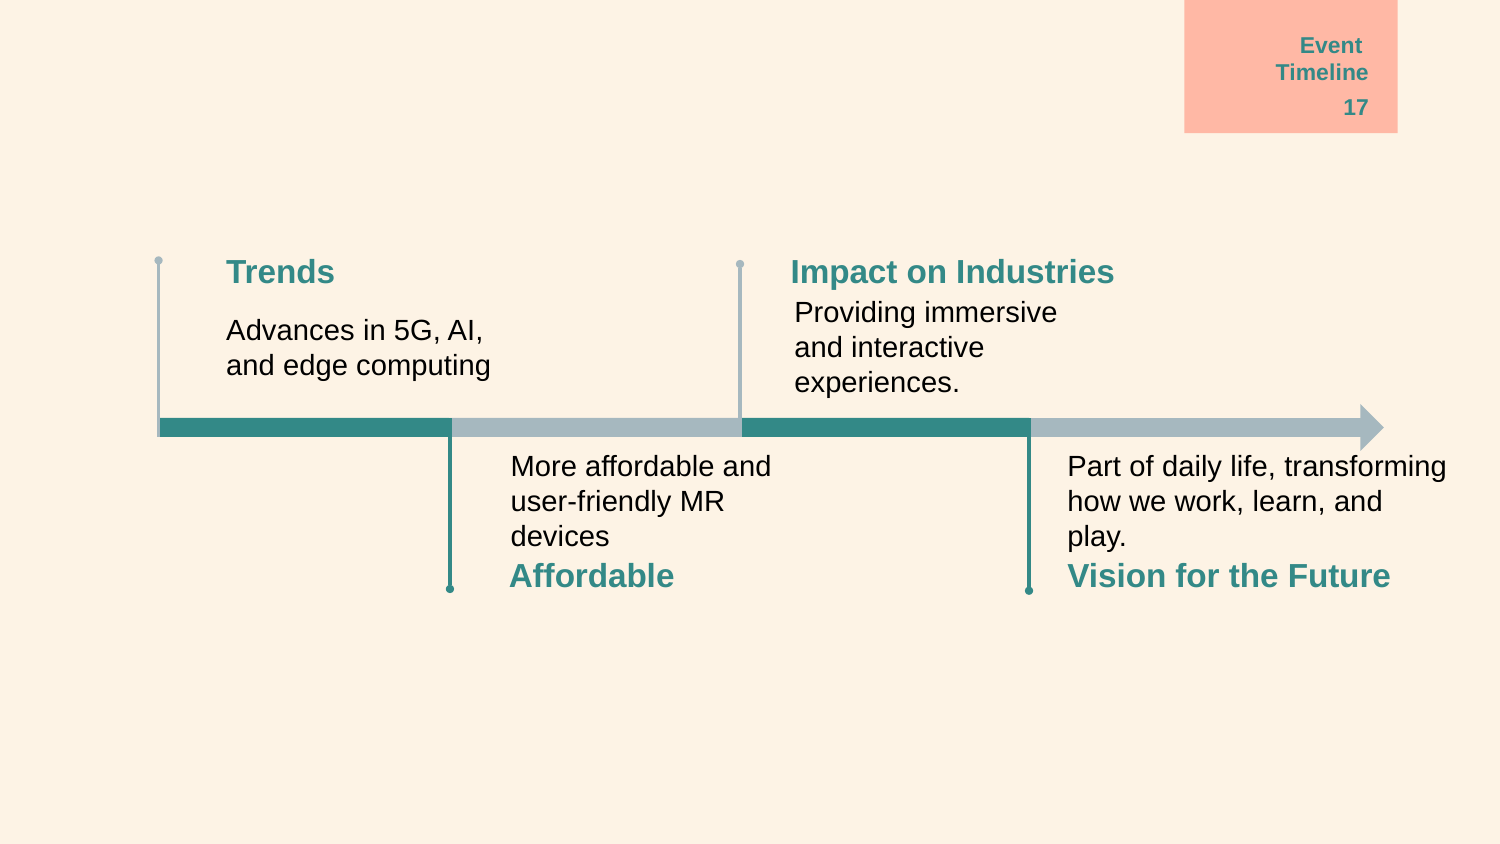

# Event
Timeline
17
Impact on Industries
Trends

Providing immersive and interactive experiences.
Advances in 5G, AI, and edge computing
More affordable and user-friendly MR devices
Part of daily life, transforming how we work, learn, and play.
Affordable
Vision for the Future